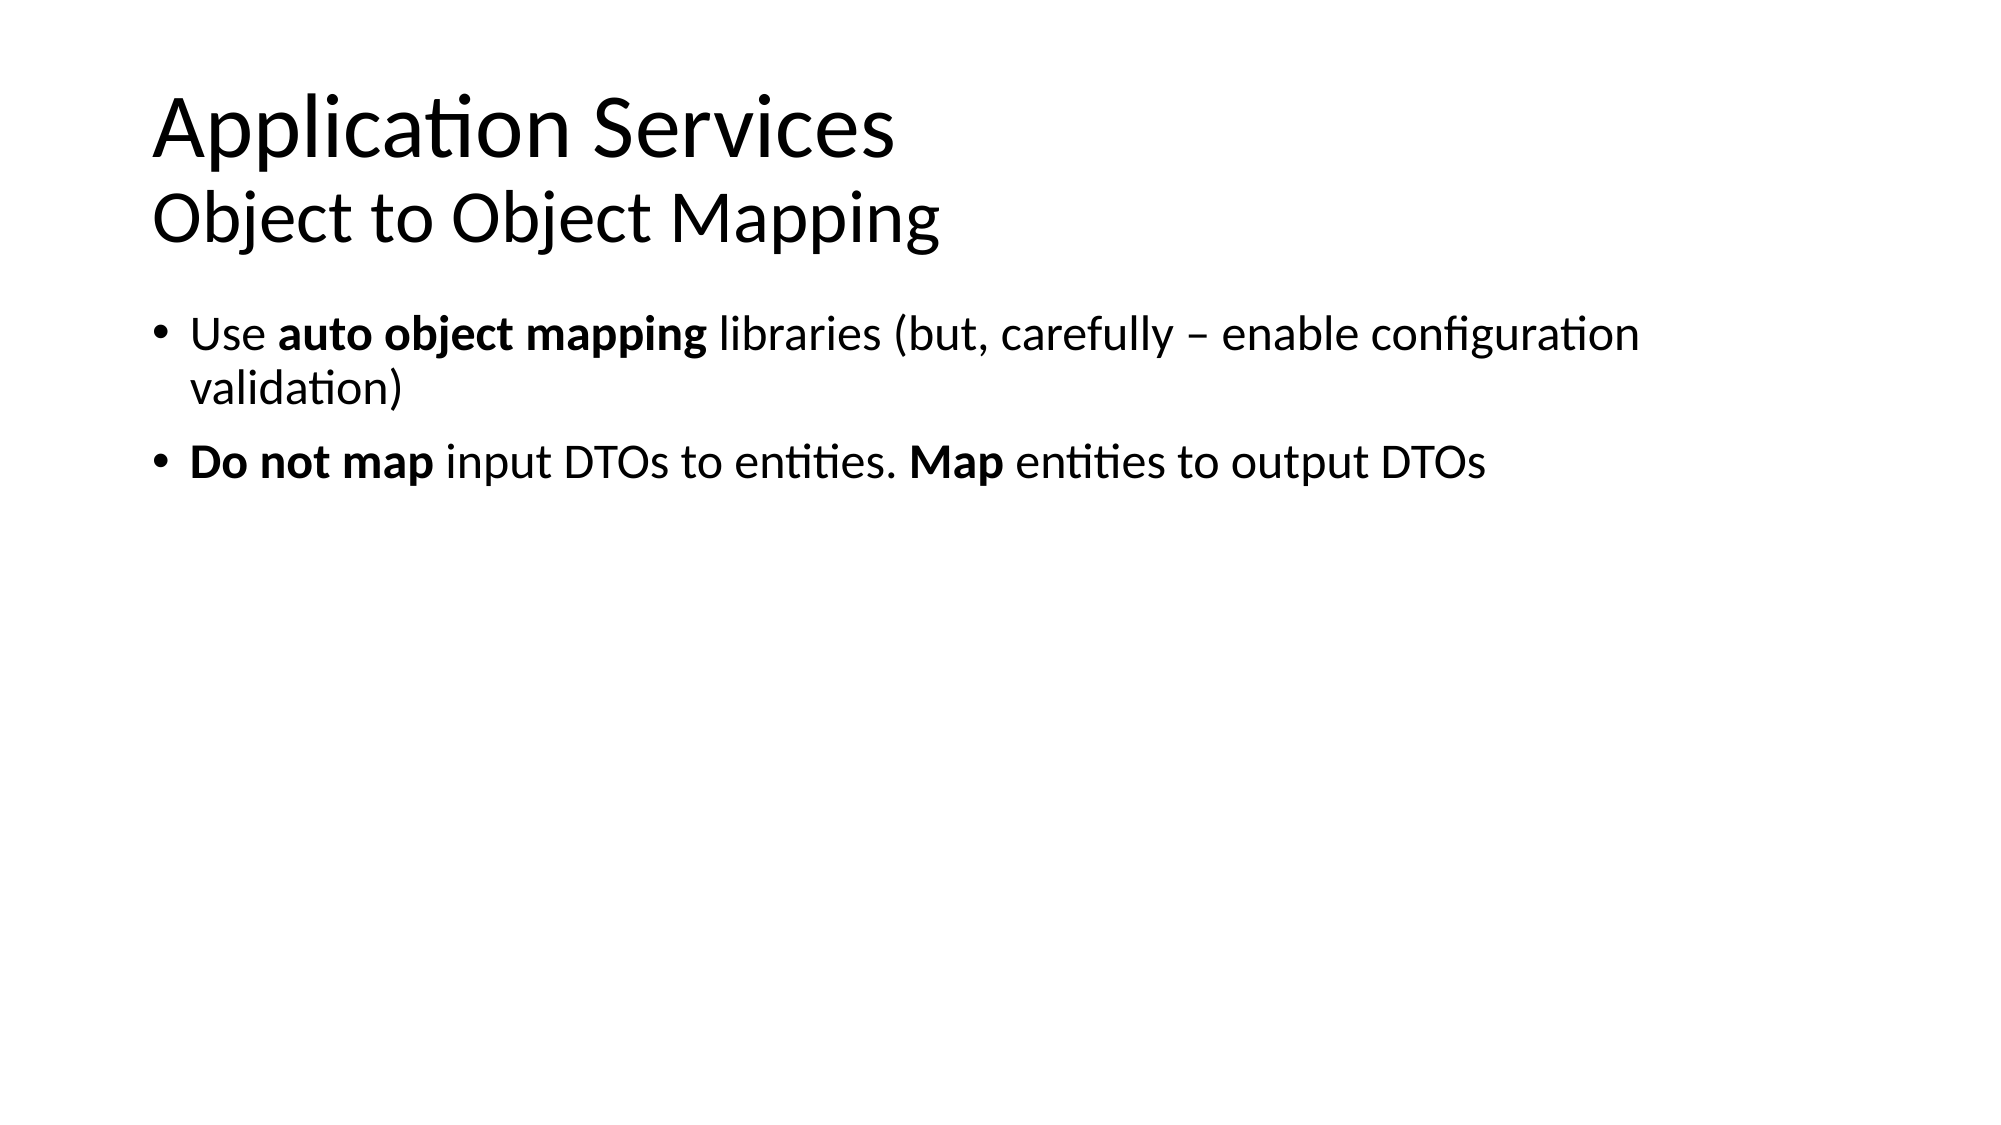

# Application Services Object to Object Mapping
Use auto object mapping libraries (but, carefully – enable configuration validation)
Do not map input DTOs to entities. Map entities to output DTOs